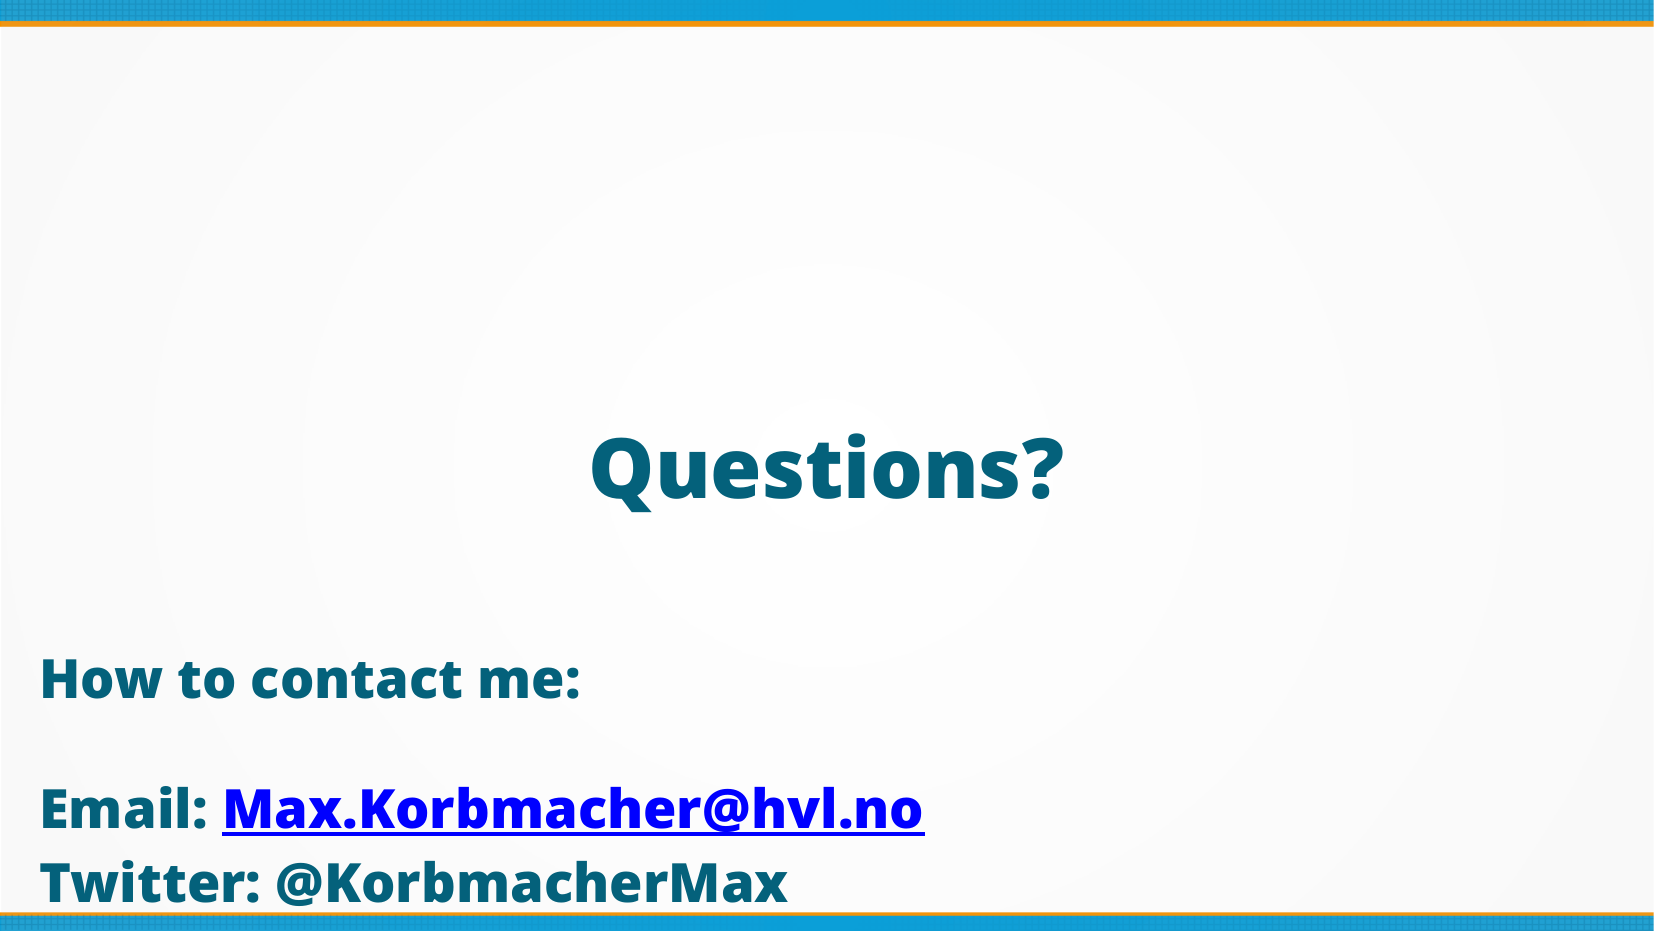

Questions?
How to contact me:

Email: Max.Korbmacher@hvl.no
Twitter: @KorbmacherMax